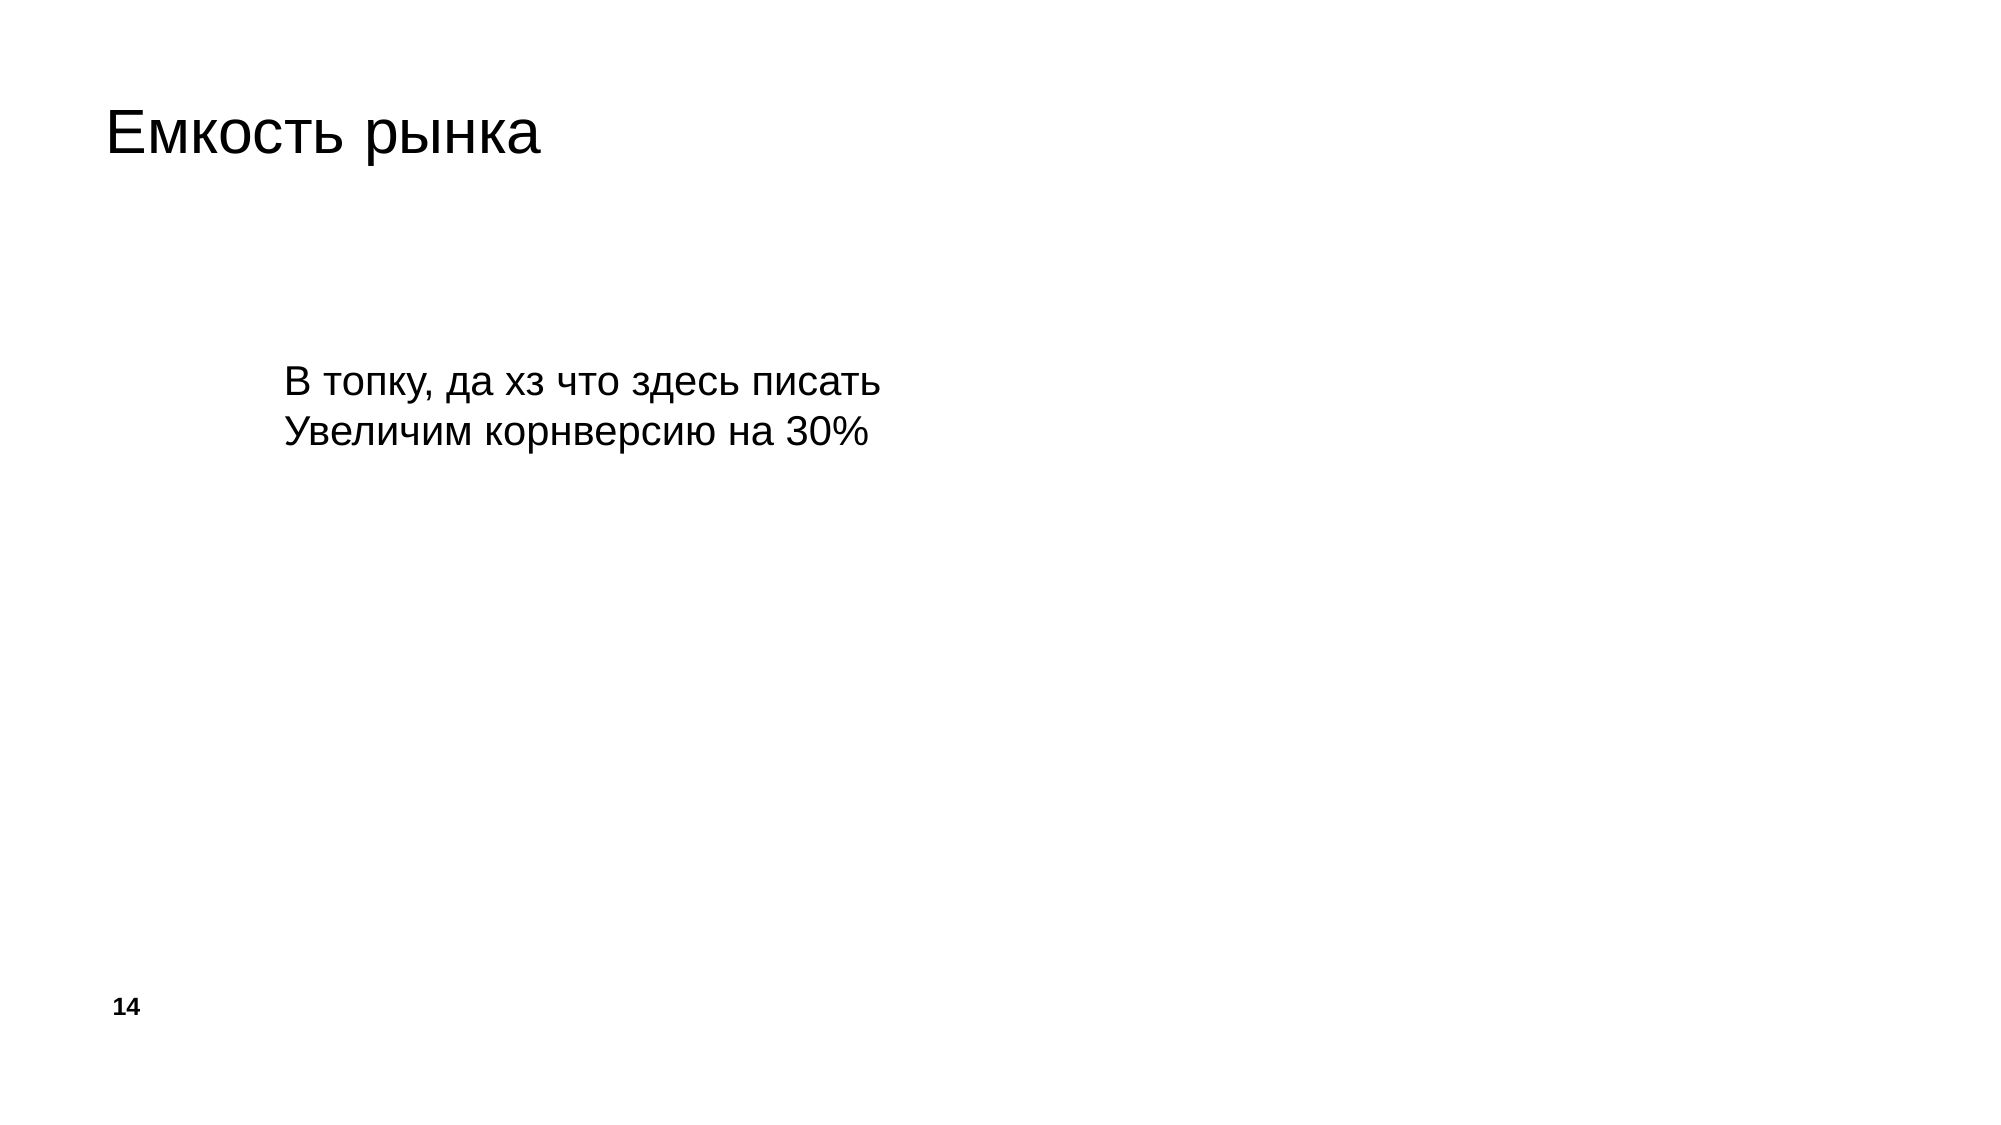

Емкость рынка
В топку, да хз что здесь писать
Увеличим корнверсию на 30%